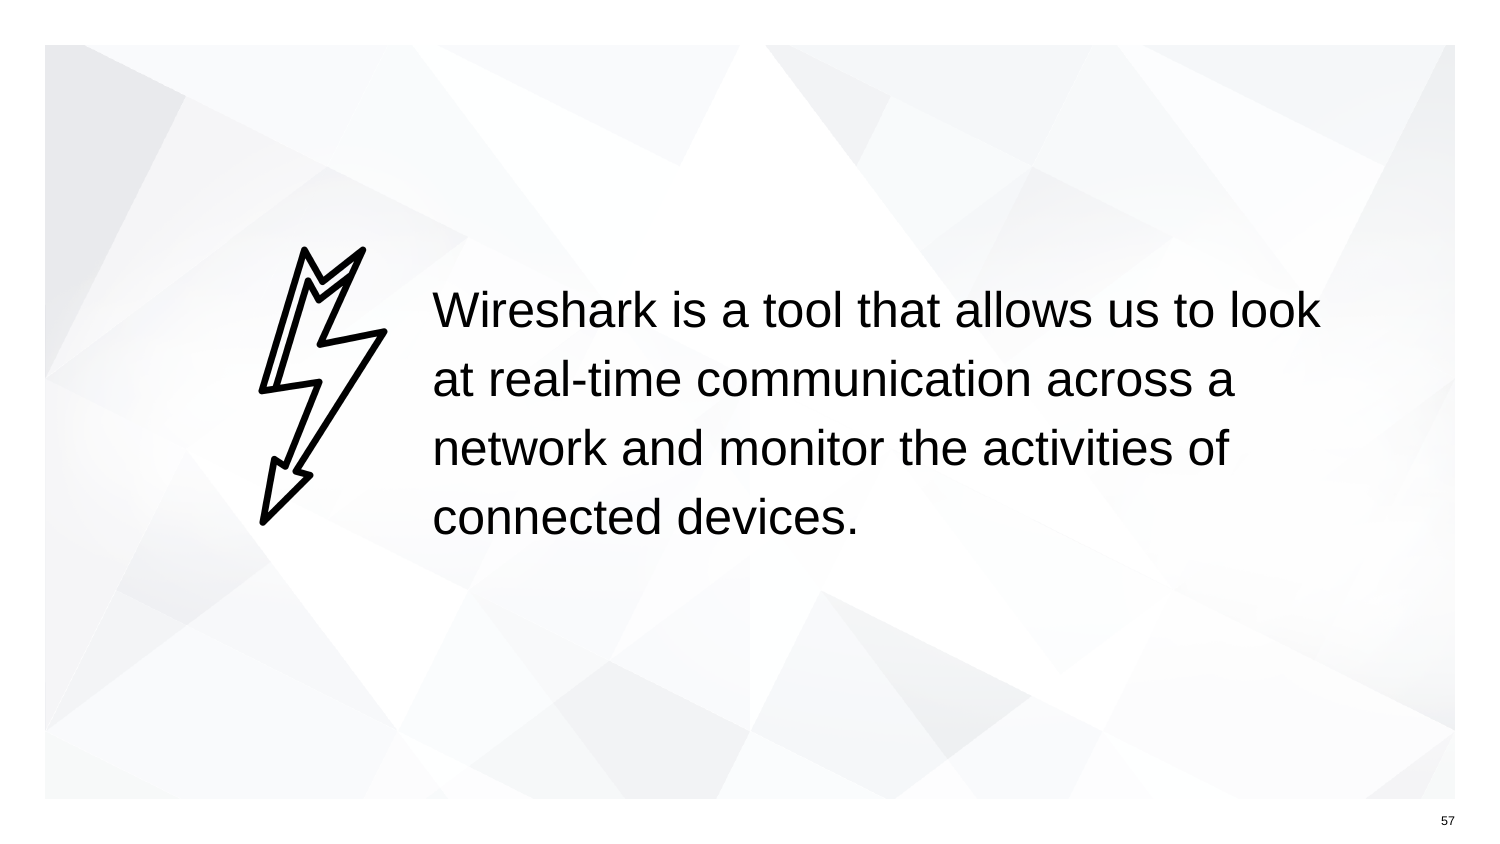

# Wireshark is a tool that allows us to look at real-time communication across a network and monitor the activities of connected devices.
57